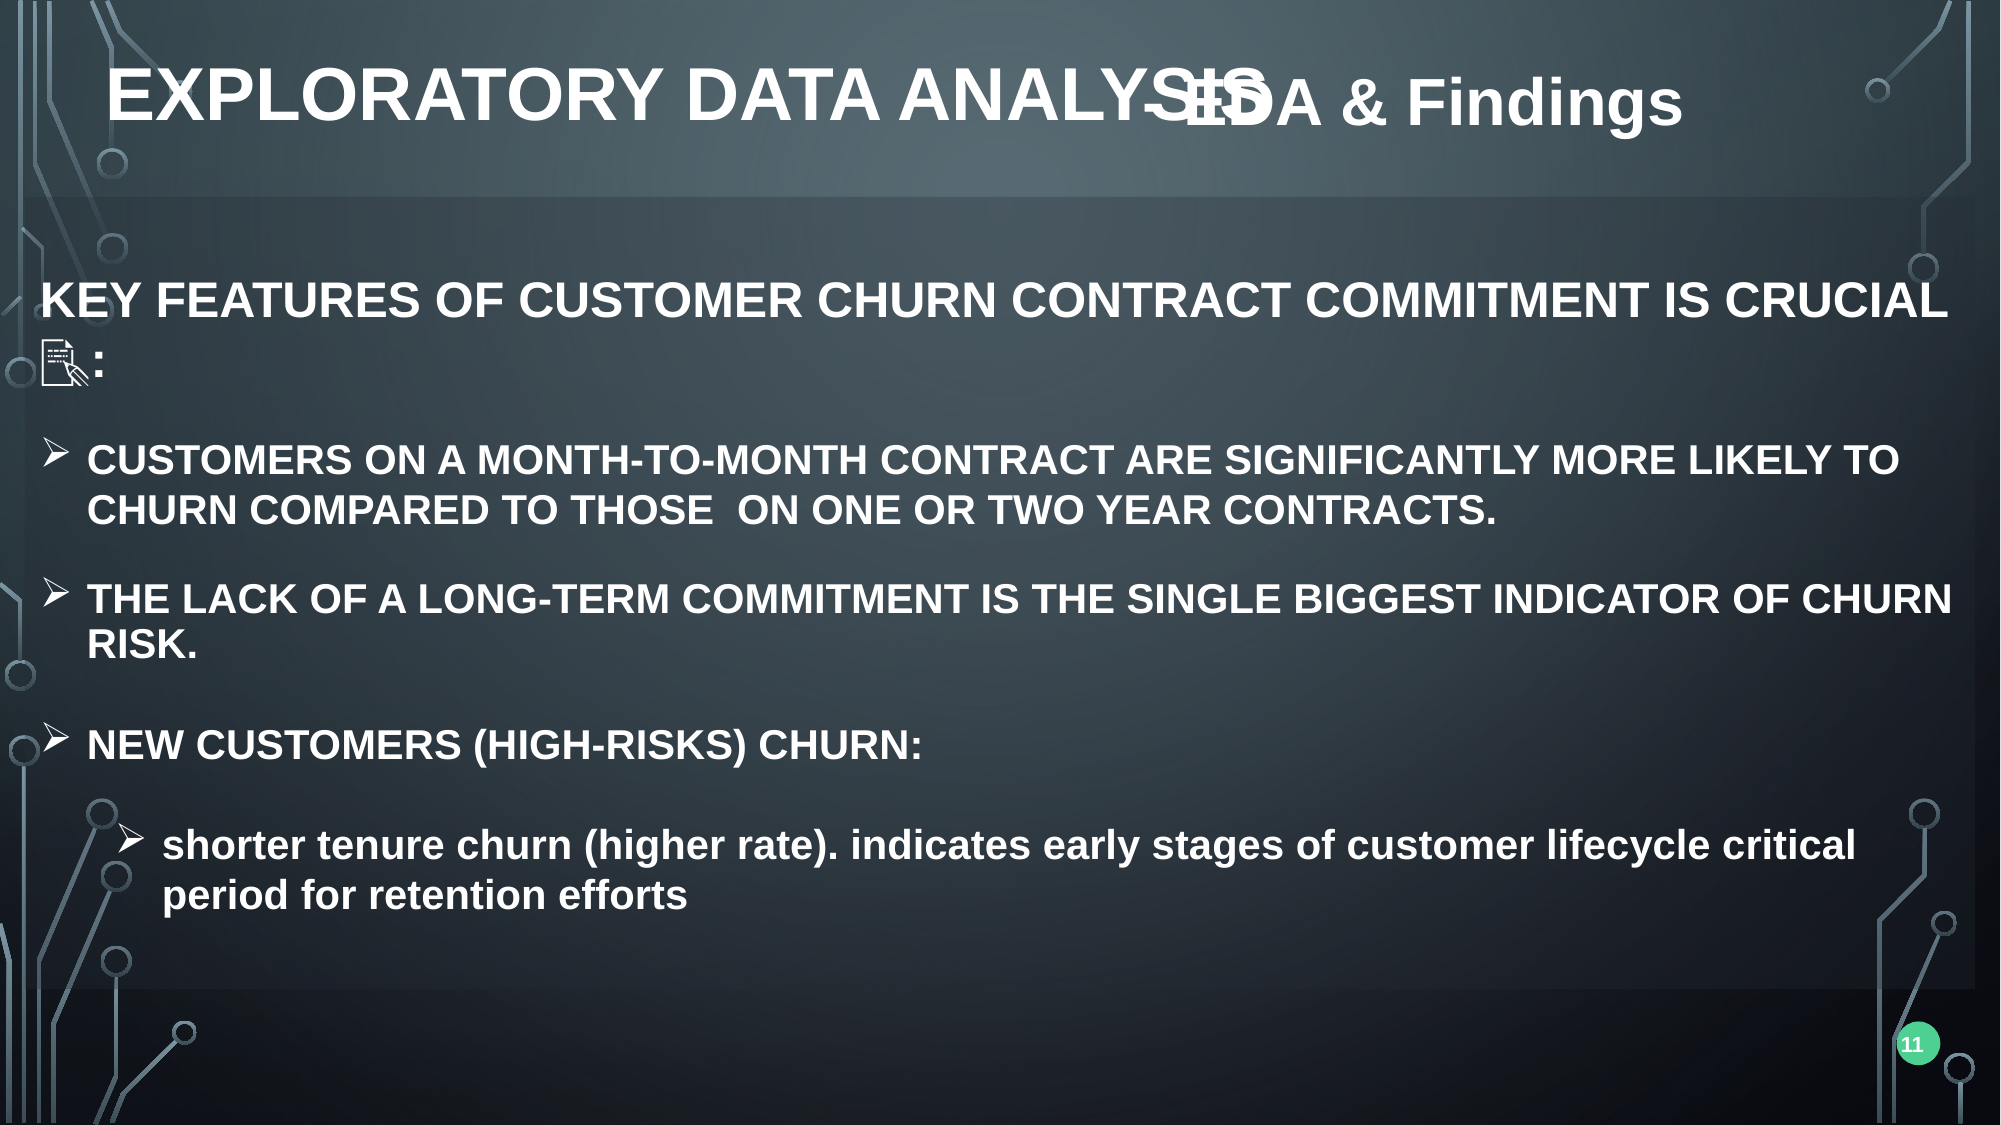

Exploratory Data Analysis
- EDA & Findings
Key features of Customer Churn Contract Commitment is Crucial 📝:

Customers on a month-to-month contract are significantly more likely to churn compared to those  on one or two year contracts.

THE LACK OF A LONG-TERM COMMITMENT IS THE SINGLE BIGGEST INDICATOR OF CHURN RISK.

New customers (high-risks) churn:

shorter tenure churn (higher rate). indicates early stages of customer lifecycle critical period for retention efforts

11